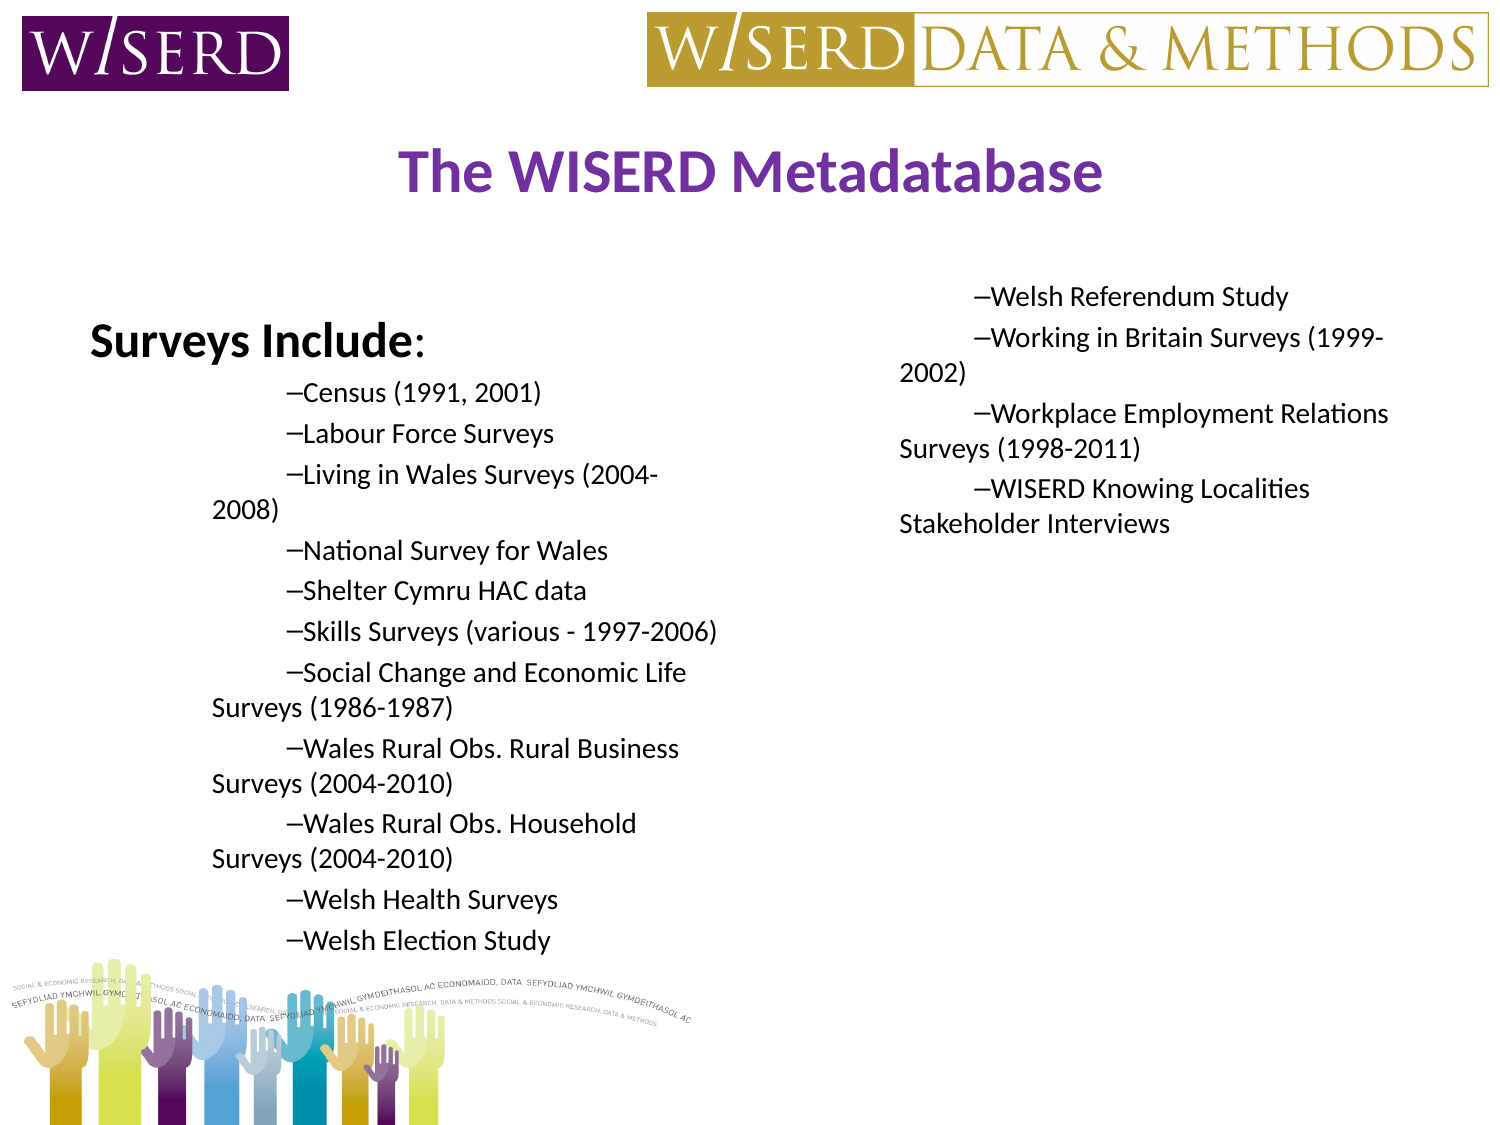

# The WISERD Metadatabase
Surveys Include:
Census (1991, 2001)
Labour Force Surveys
Living in Wales Surveys (2004-2008)
National Survey for Wales
Shelter Cymru HAC data
Skills Surveys (various - 1997-2006)
Social Change and Economic Life Surveys (1986-1987)
Wales Rural Obs. Rural Business Surveys (2004-2010)
Wales Rural Obs. Household Surveys (2004-2010)
Welsh Health Surveys
Welsh Election Study

Welsh Referendum Study
Working in Britain Surveys (1999-2002)
Workplace Employment Relations Surveys (1998-2011)
WISERD Knowing Localities Stakeholder Interviews